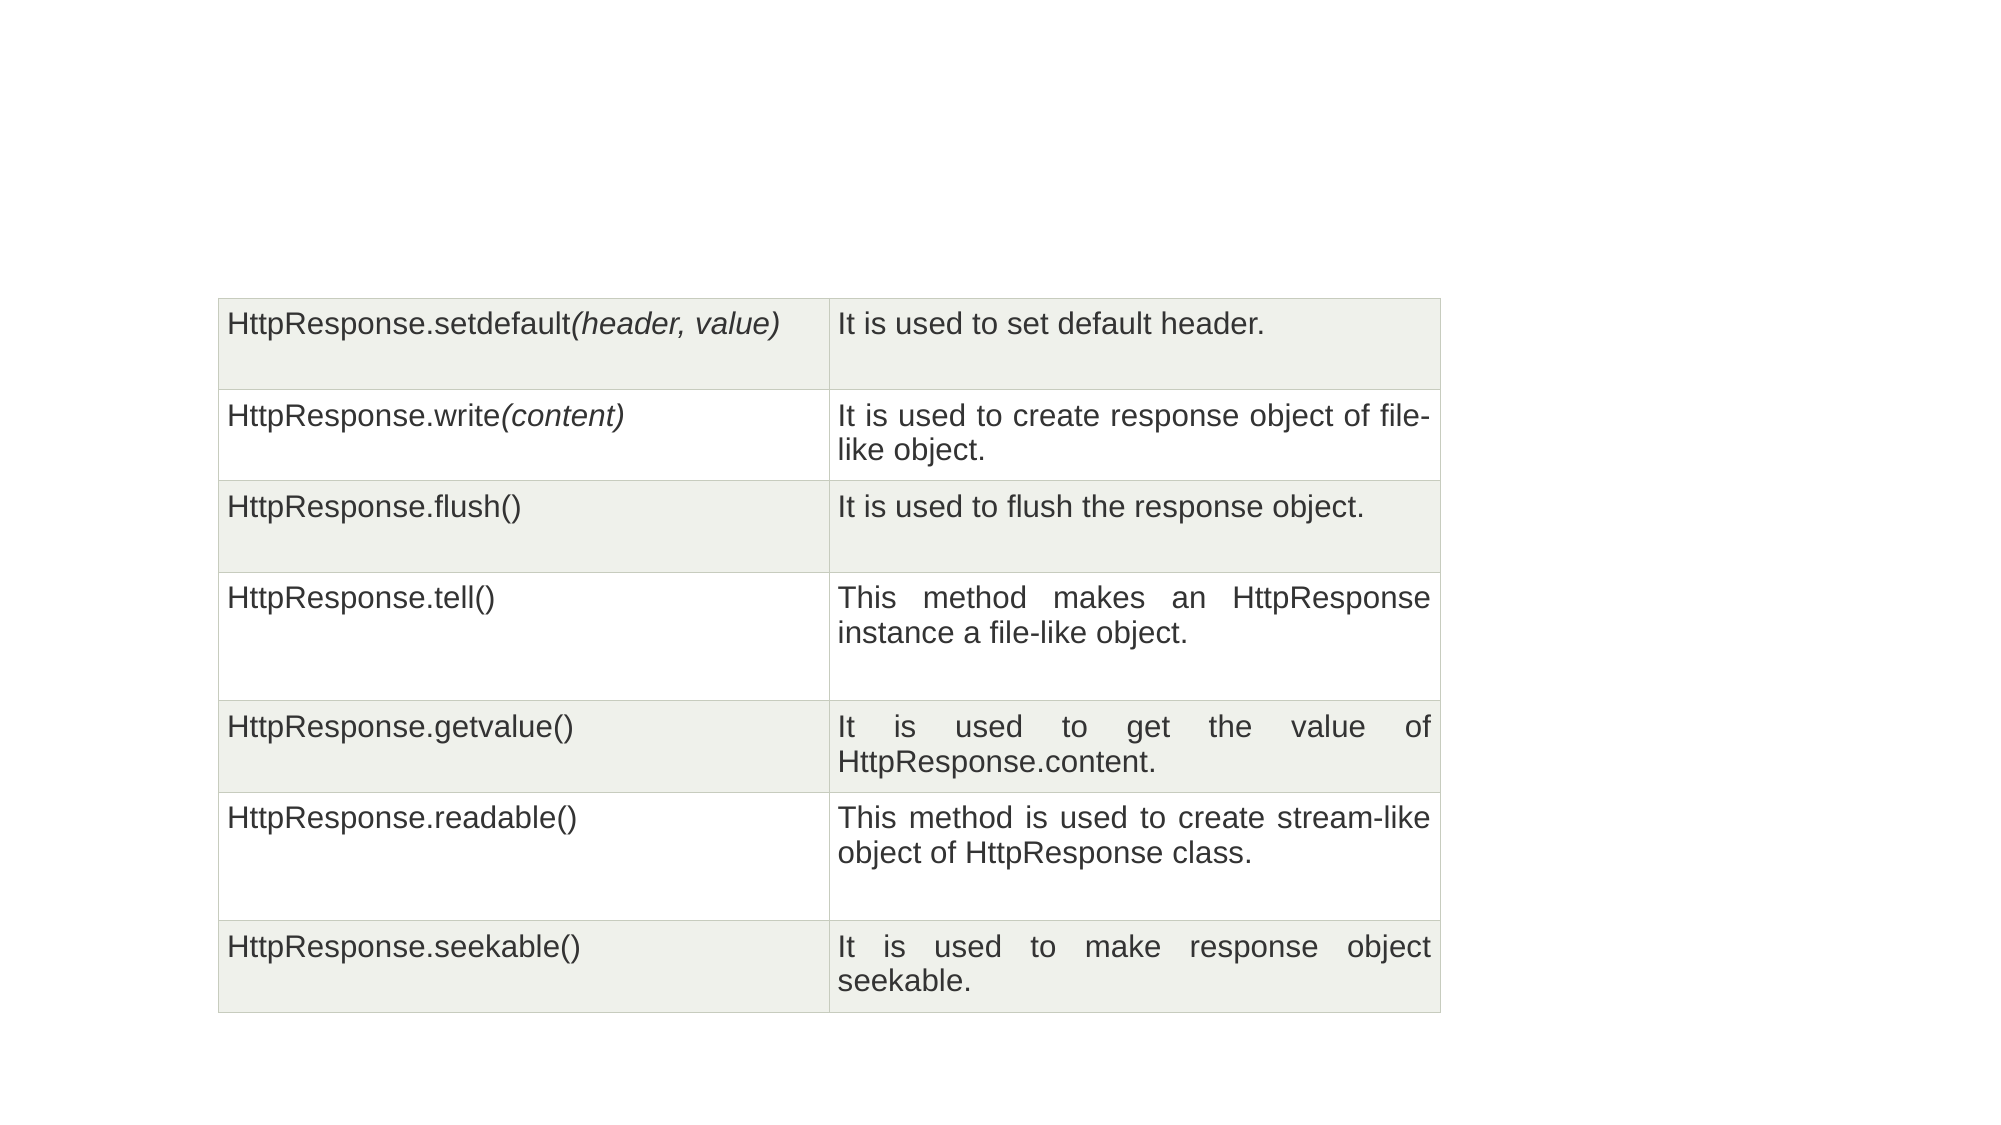

#
| HttpResponse.setdefault(header, value) | It is used to set default header. |
| --- | --- |
| HttpResponse.write(content) | It is used to create response object of file-like object. |
| HttpResponse.flush() | It is used to flush the response object. |
| HttpResponse.tell() | This method makes an HttpResponse instance a file-like object. |
| HttpResponse.getvalue() | It is used to get the value of HttpResponse.content. |
| HttpResponse.readable() | This method is used to create stream-like object of HttpResponse class. |
| HttpResponse.seekable() | It is used to make response object seekable. |